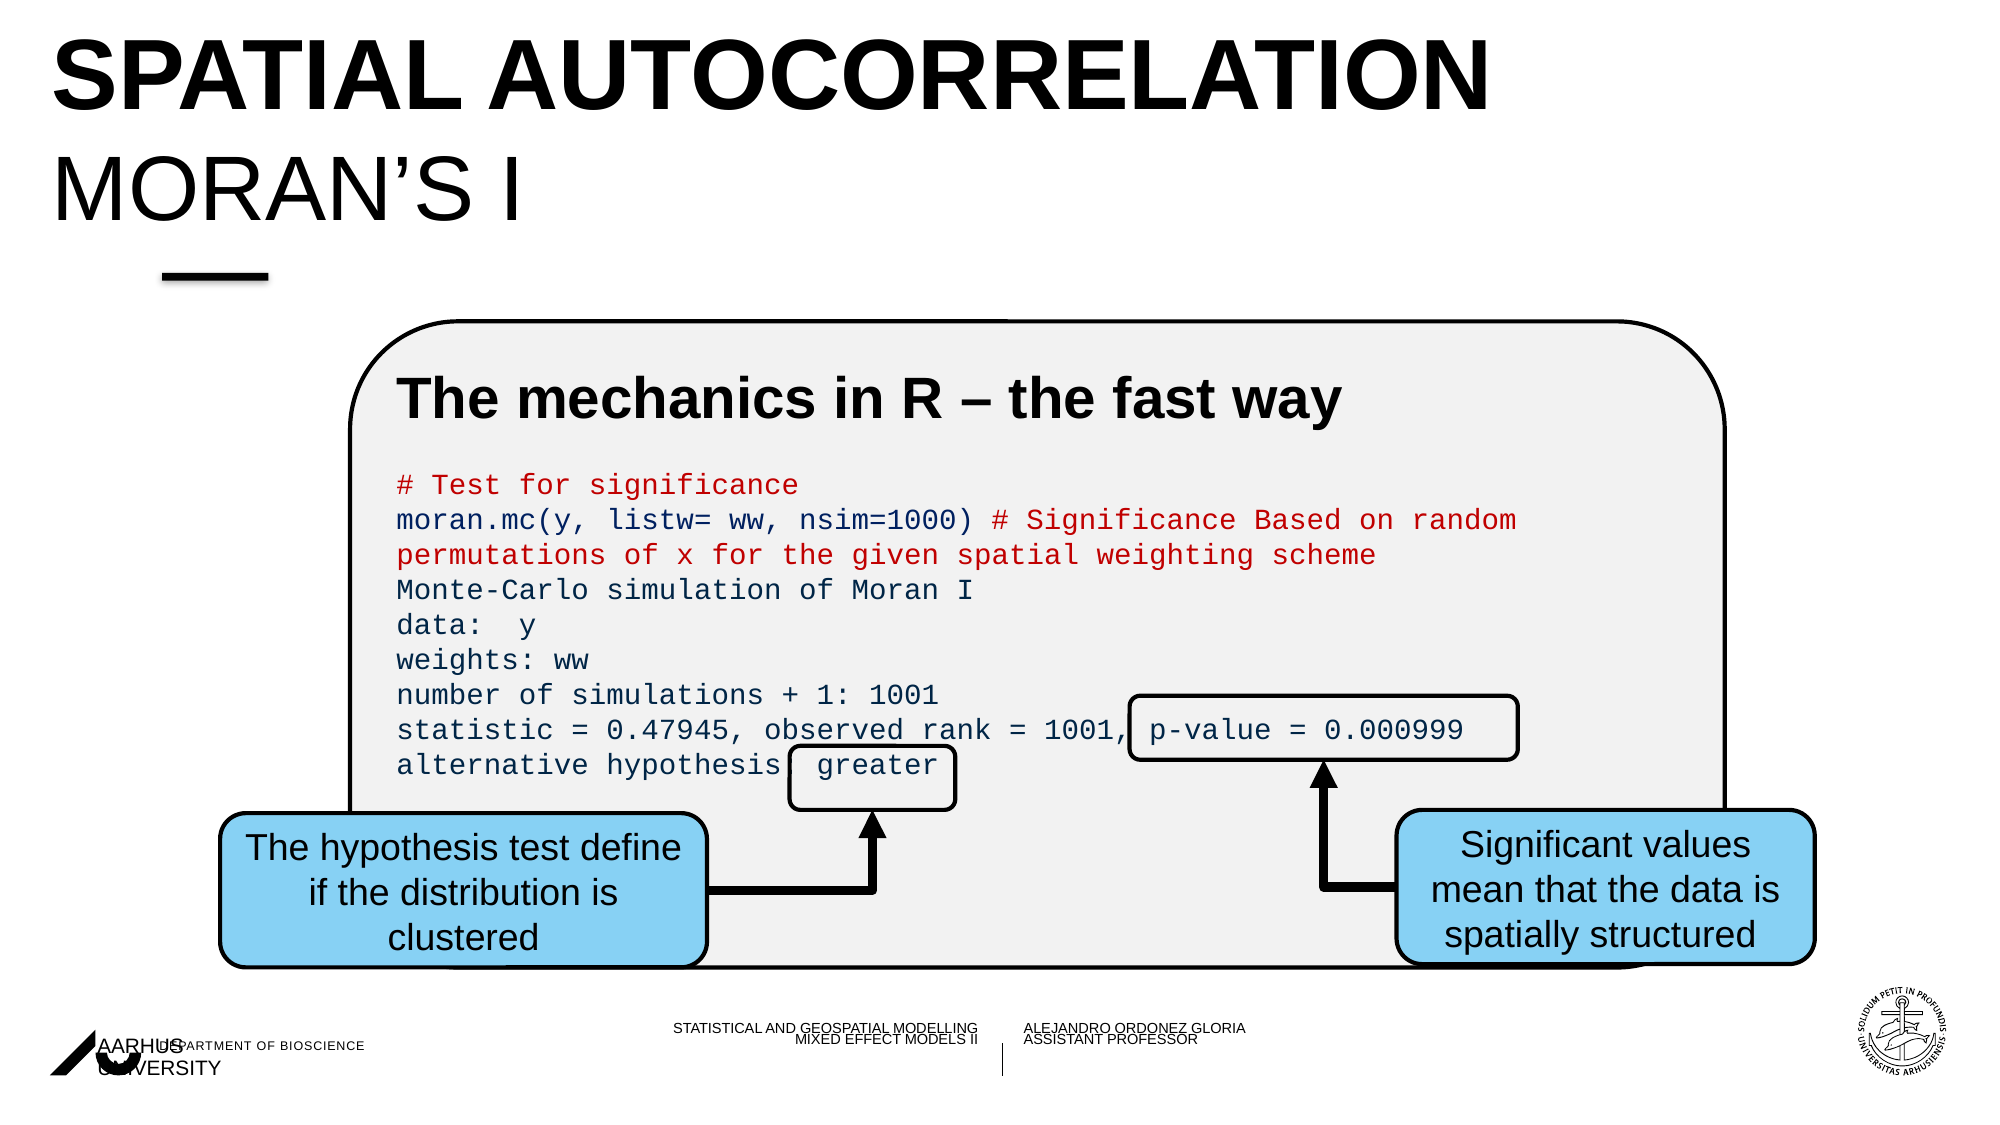

# Spatial autocorrelation Moran’s I
The mechanics in R – the fast way

# Test for significance
moran.mc(y, listw= ww, nsim=1000) # Significance Based on random permutations of x for the given spatial weighting scheme
Monte-Carlo simulation of Moran I
data:  y
weights: ww
number of simulations + 1: 1001
statistic = 0.47945, observed rank = 1001, p-value = 0.000999
alternative hypothesis: greater

Significant values mean that the data is spatially structured
The hypothesis test define if the distribution is clustered